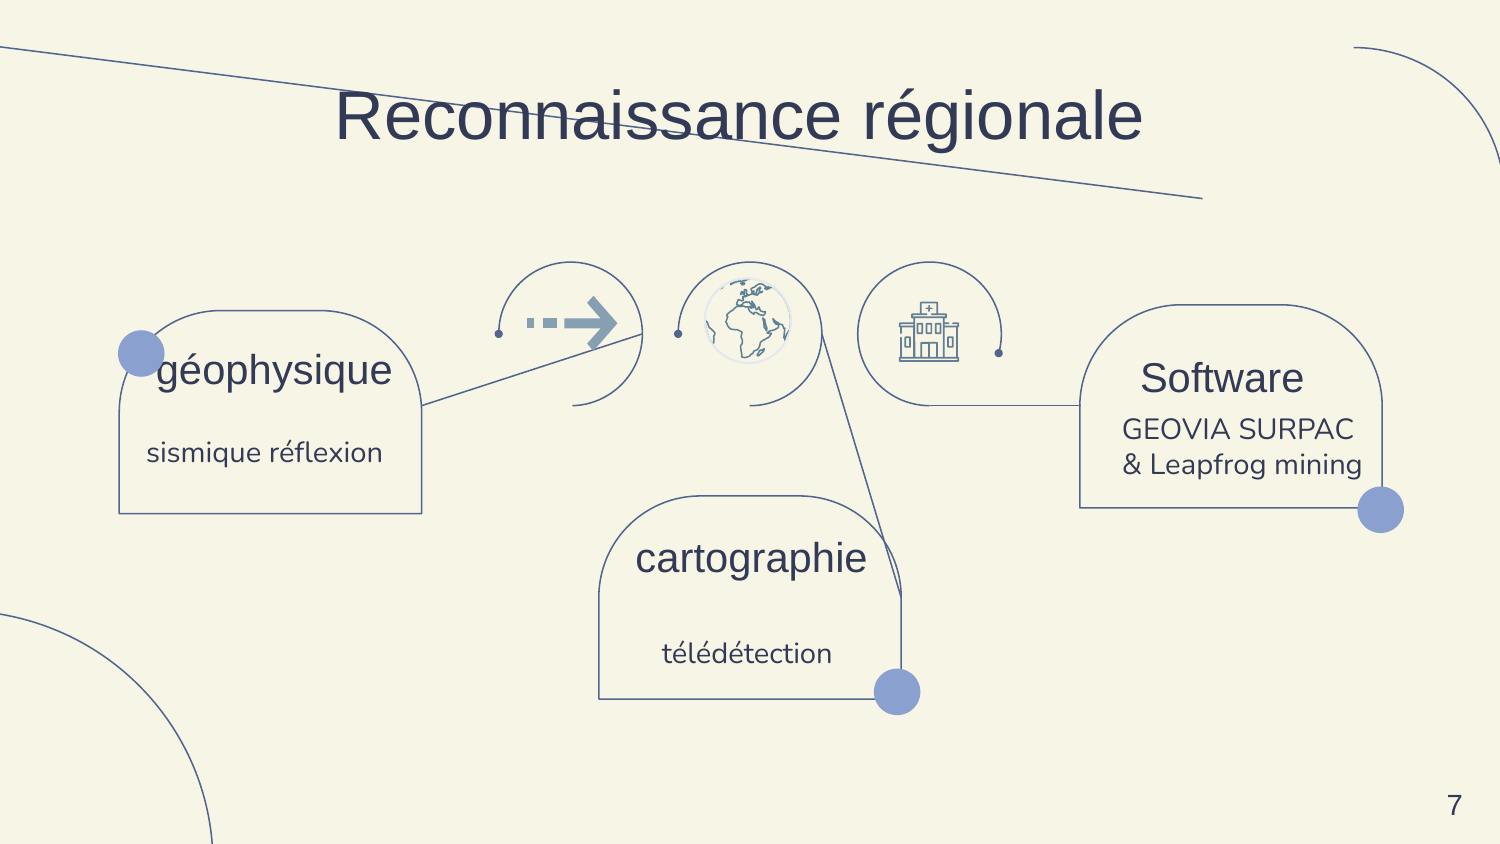

Reconnaissance régionale

géophysique
Software

GEOVIA SURPAC & Leapfrog mining
sismique réflexion

cartographie
télédétection

7